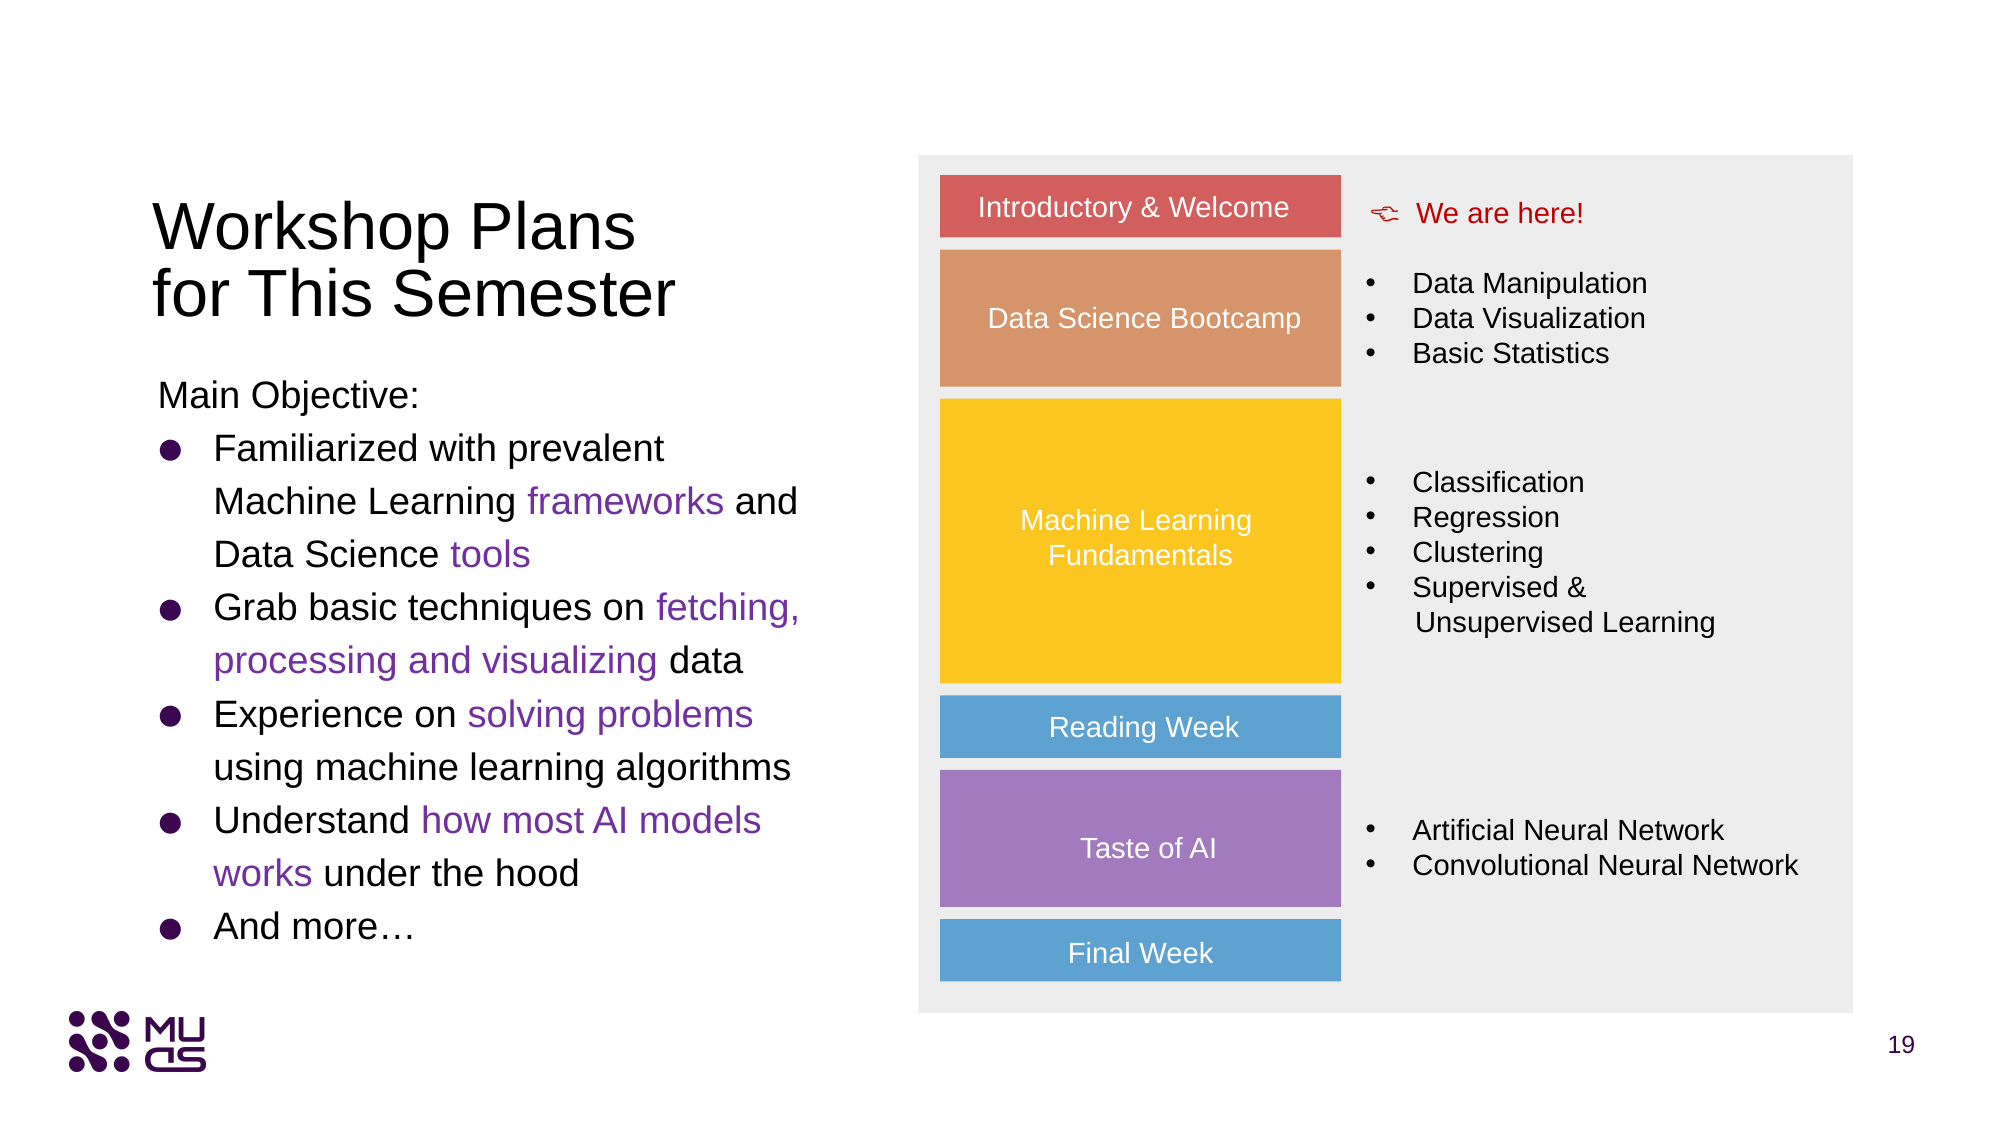

# Workshop Plans for This Semester

Introductory & Welcome
Data Manipulation
Data Visualization
Basic Statistics
Data Science Bootcamp
Classification
Regression
Clustering
Supervised &
      Unsupervised Learning
Machine Learning
Fundamentals
Reading Week
Artificial Neural Network
Convolutional Neural Network
Taste of AI
Final Week
👈  We are here!
Main Objective:
Familiarized with prevalent Machine Learning frameworks and Data Science tools
Grab basic techniques on fetching, processing and visualizing data
Experience on solving problems using machine learning algorithms
Understand how most AI models works under the hood
And more…

19